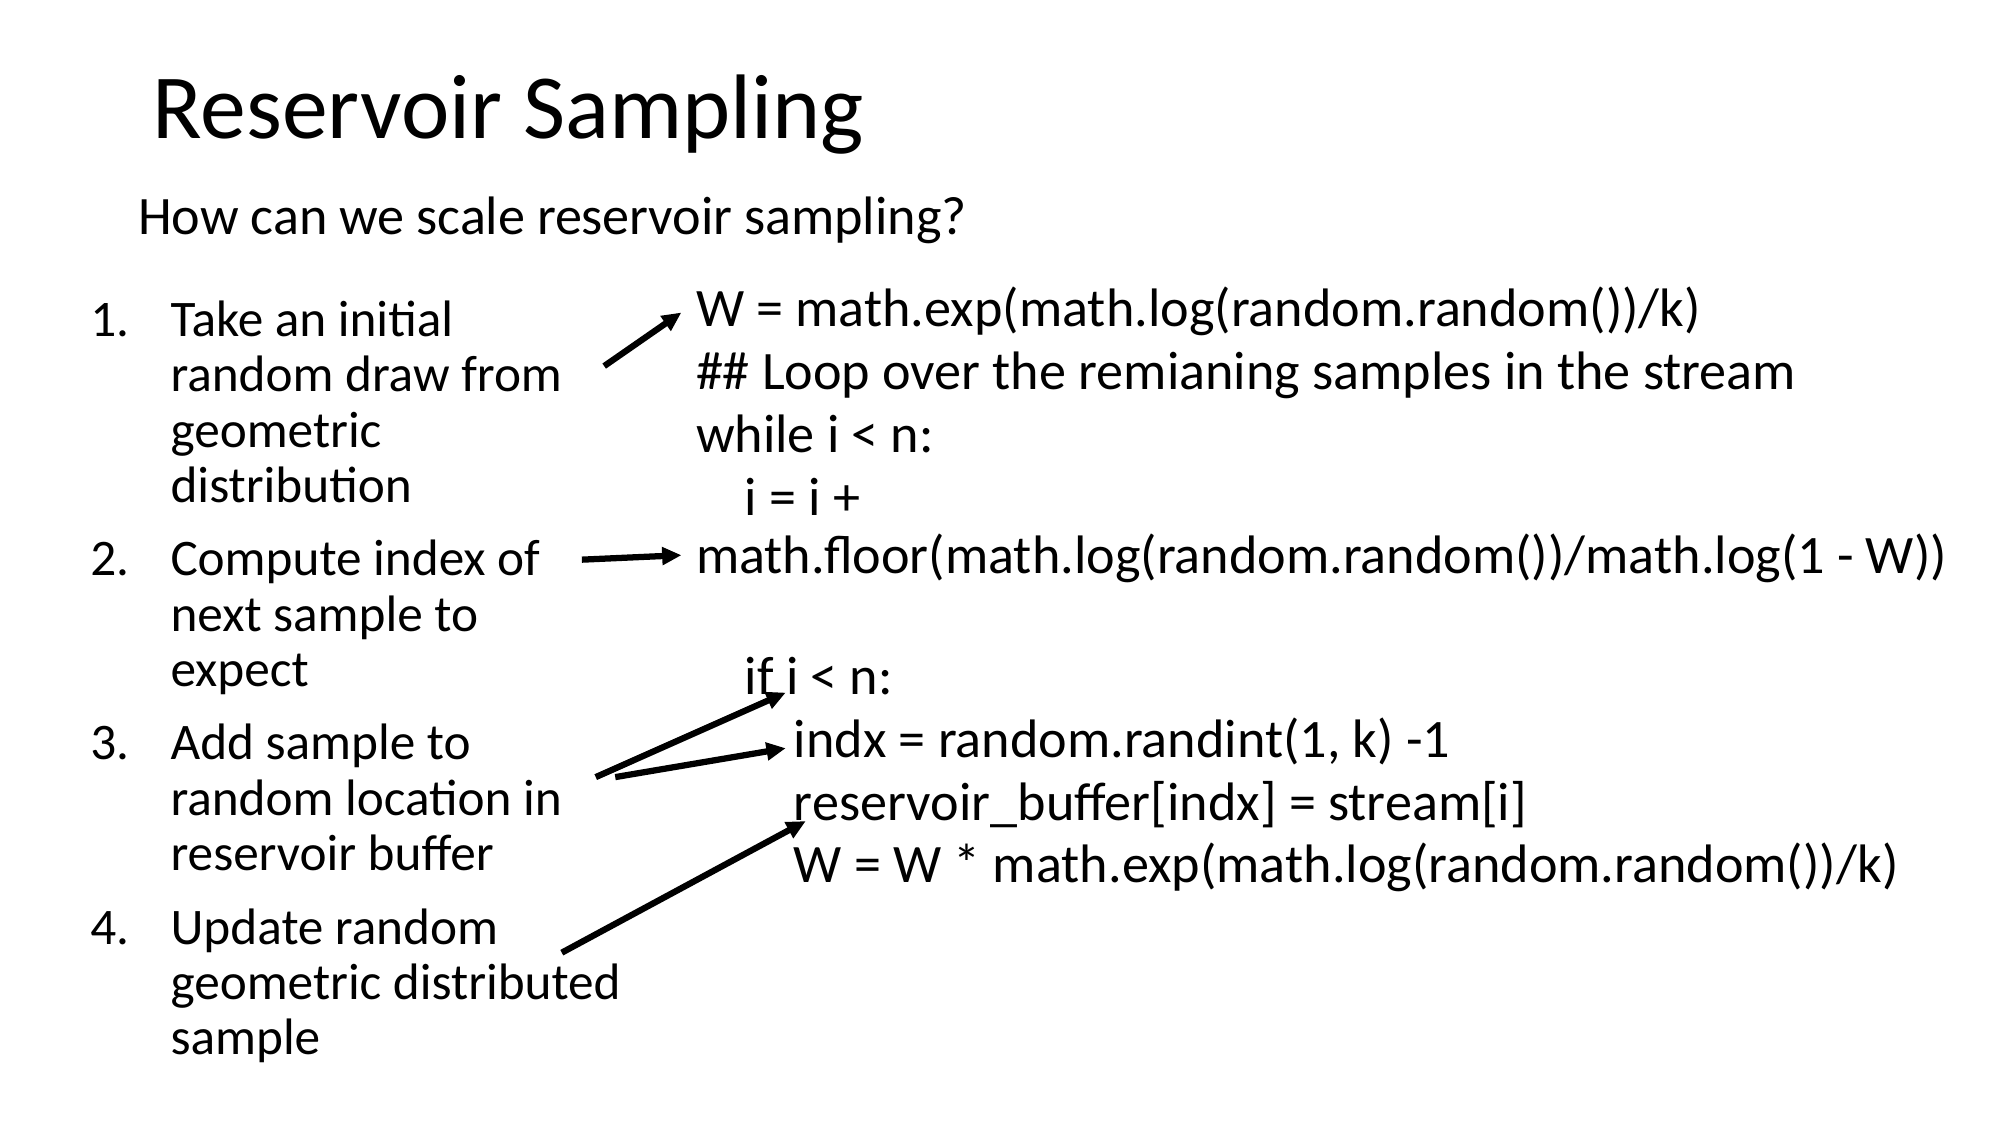

Reservoir Sampling
How can we scale reservoir sampling?
W = math.exp(math.log(random.random())/k)
## Loop over the remianing samples in the stream
while i < n:
    i = i + math.floor(math.log(random.random())/math.log(1 - W))
    if i < n:
        indx = random.randint(1, k) -1
        reservoir_buffer[indx] = stream[i]
        W = W * math.exp(math.log(random.random())/k)

Take an initial random draw from geometric distribution
Compute index of next sample to expect
Add sample to random location in reservoir buffer
Update random geometric distributed sample